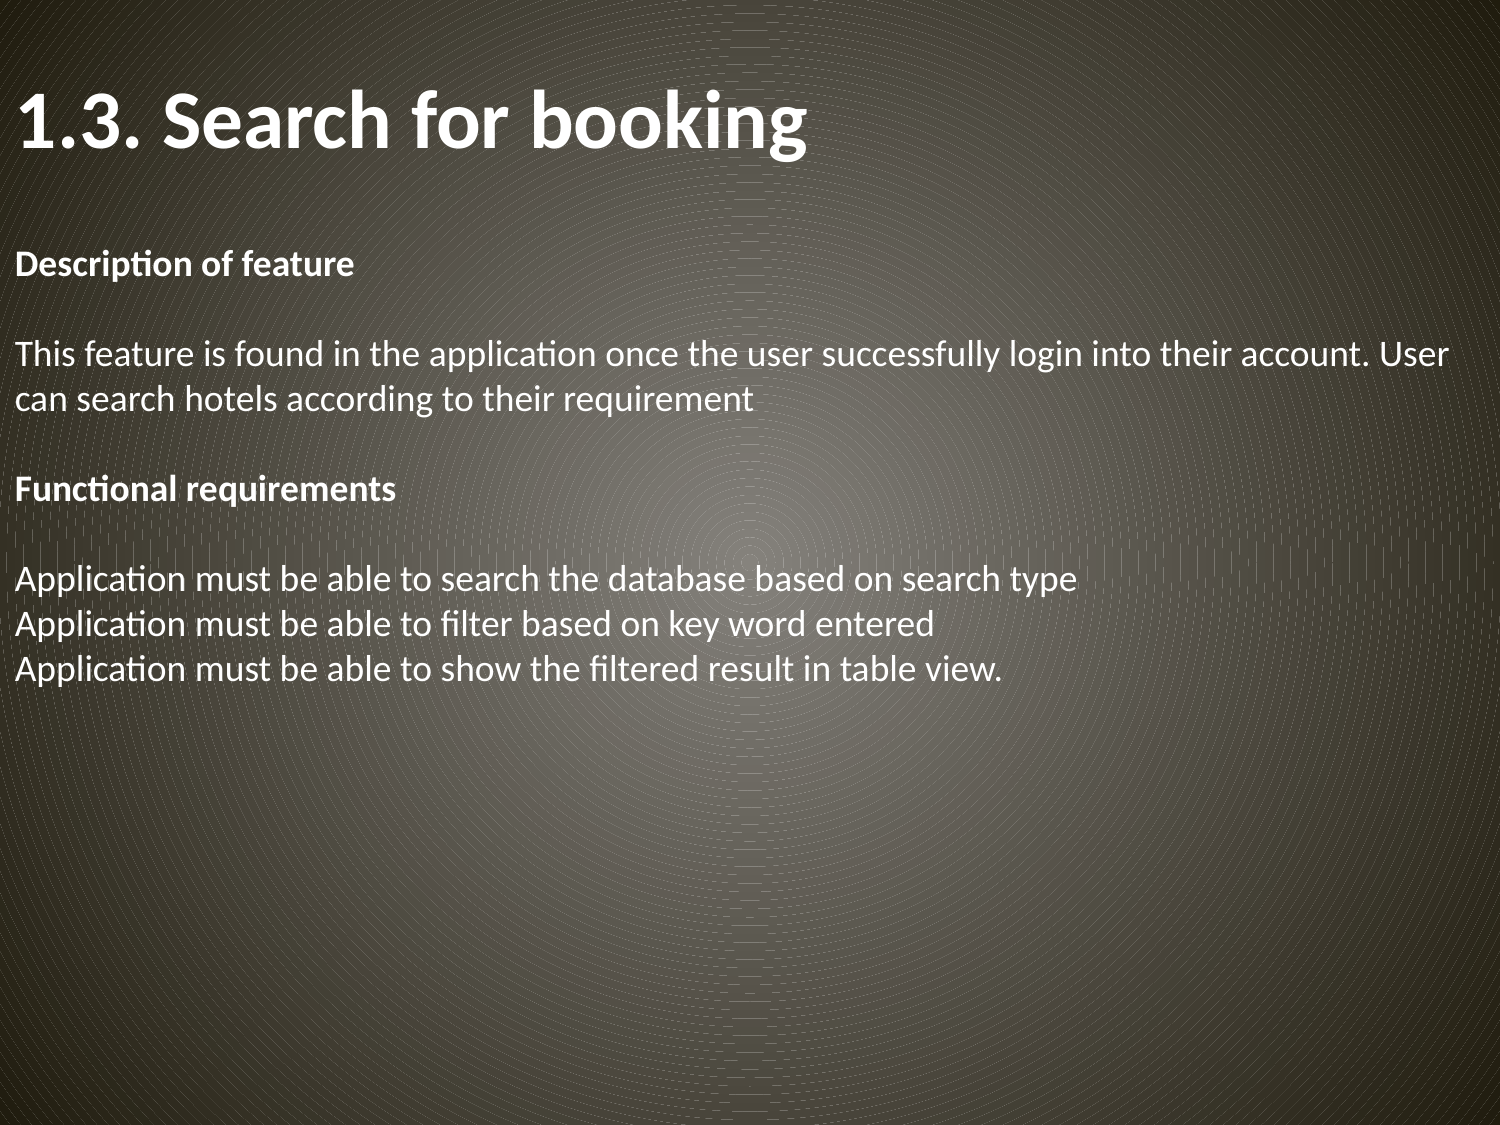

1.3. Search for booking
Description of feature

This feature is found in the application once the user successfully login into their account. User can search hotels according to their requirement

Functional requirements

Application must be able to search the database based on search type
Application must be able to filter based on key word entered
Application must be able to show the filtered result in table view.